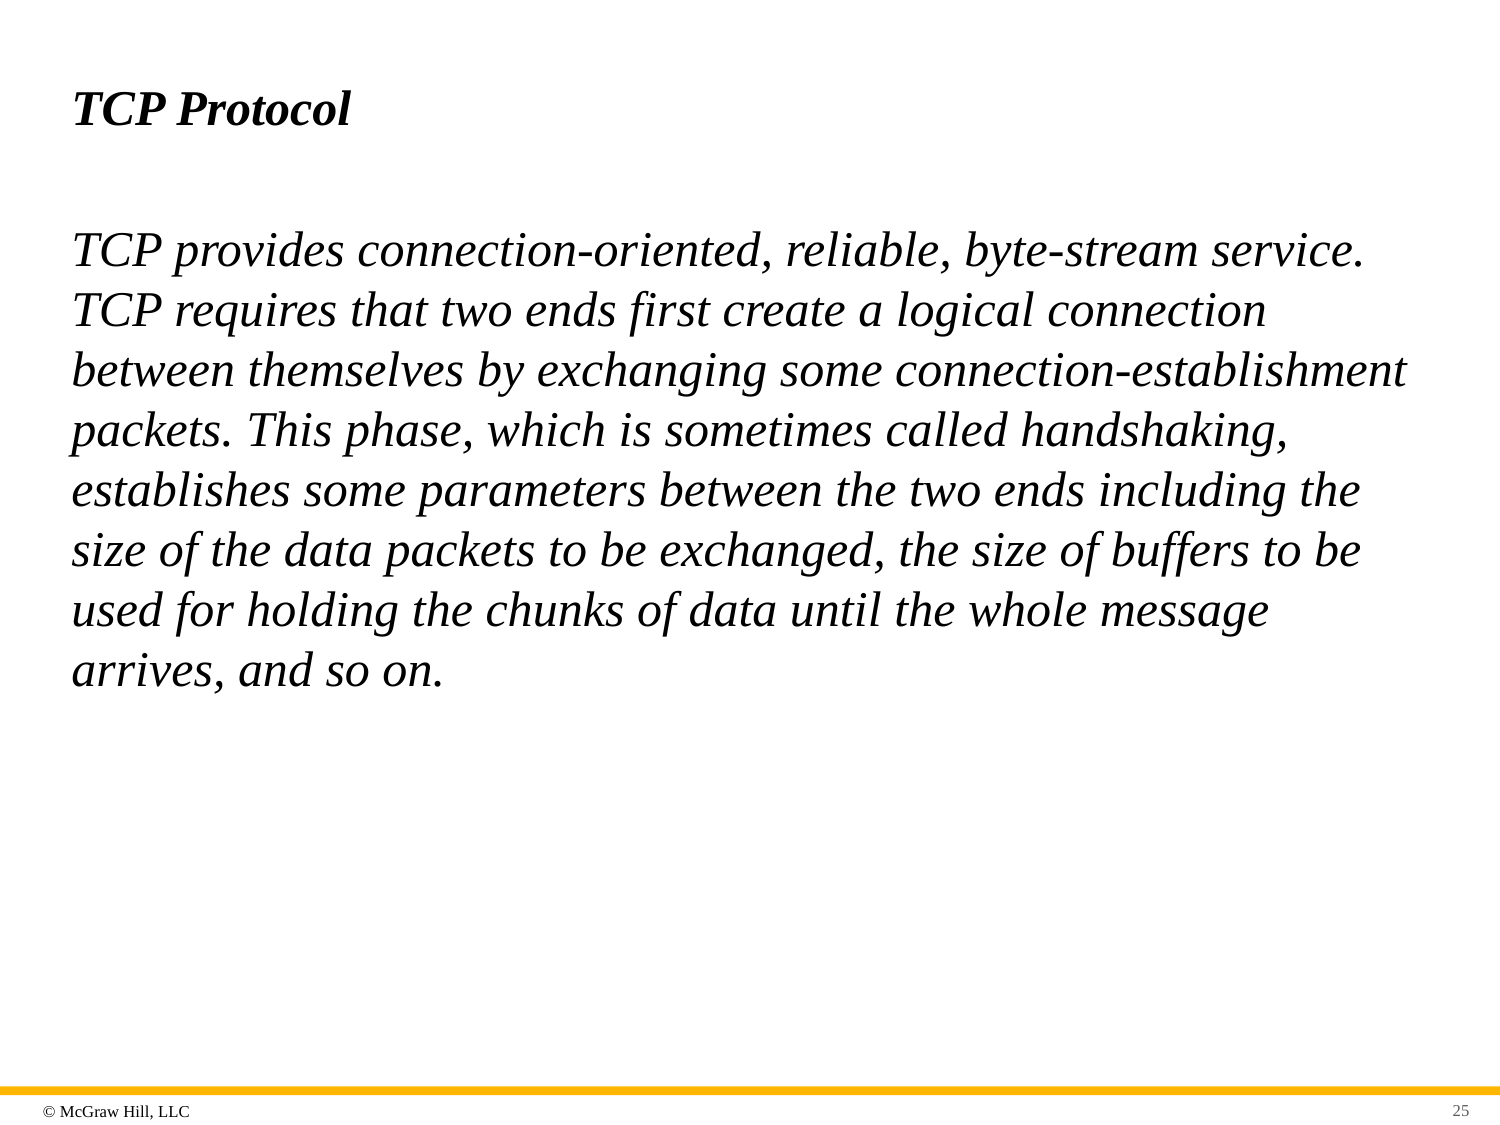

# TCP Protocol
TCP provides connection-oriented, reliable, byte-stream service. TCP requires that two ends first create a logical connection between themselves by exchanging some connection-establishment packets. This phase, which is sometimes called handshaking, establishes some parameters between the two ends including the size of the data packets to be exchanged, the size of buffers to be used for holding the chunks of data until the whole message arrives, and so on.
25